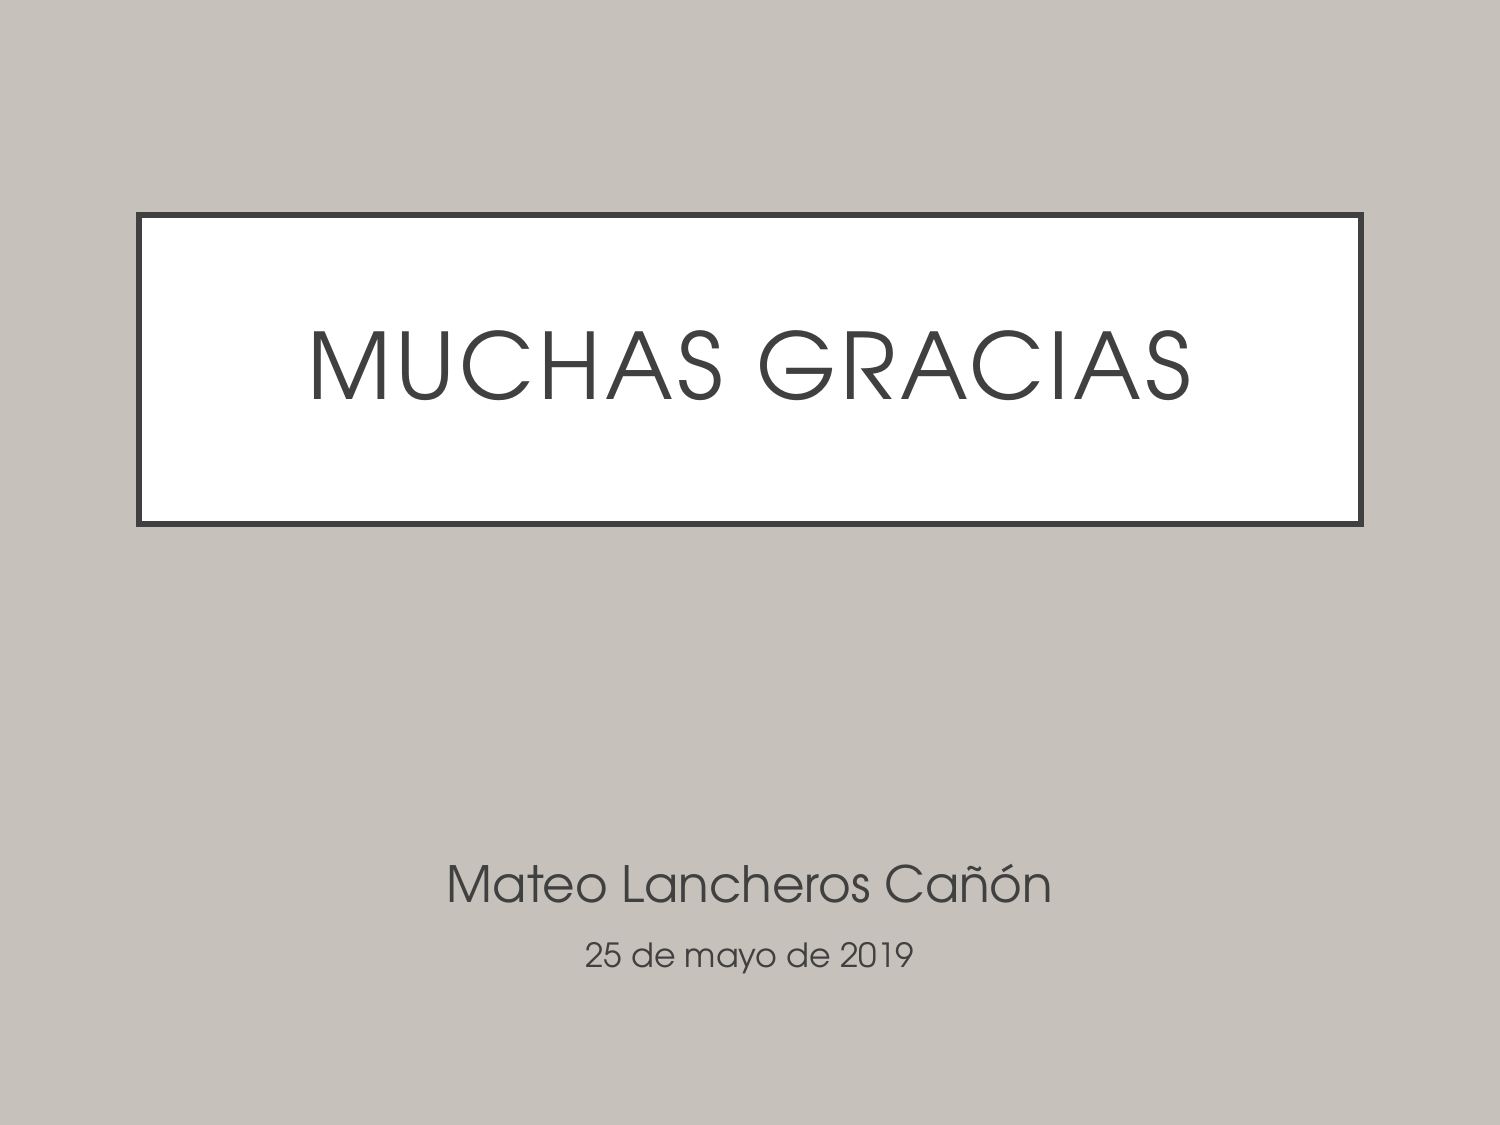

# Muchas gracias
Mateo Lancheros Cañón
25 de mayo de 2019